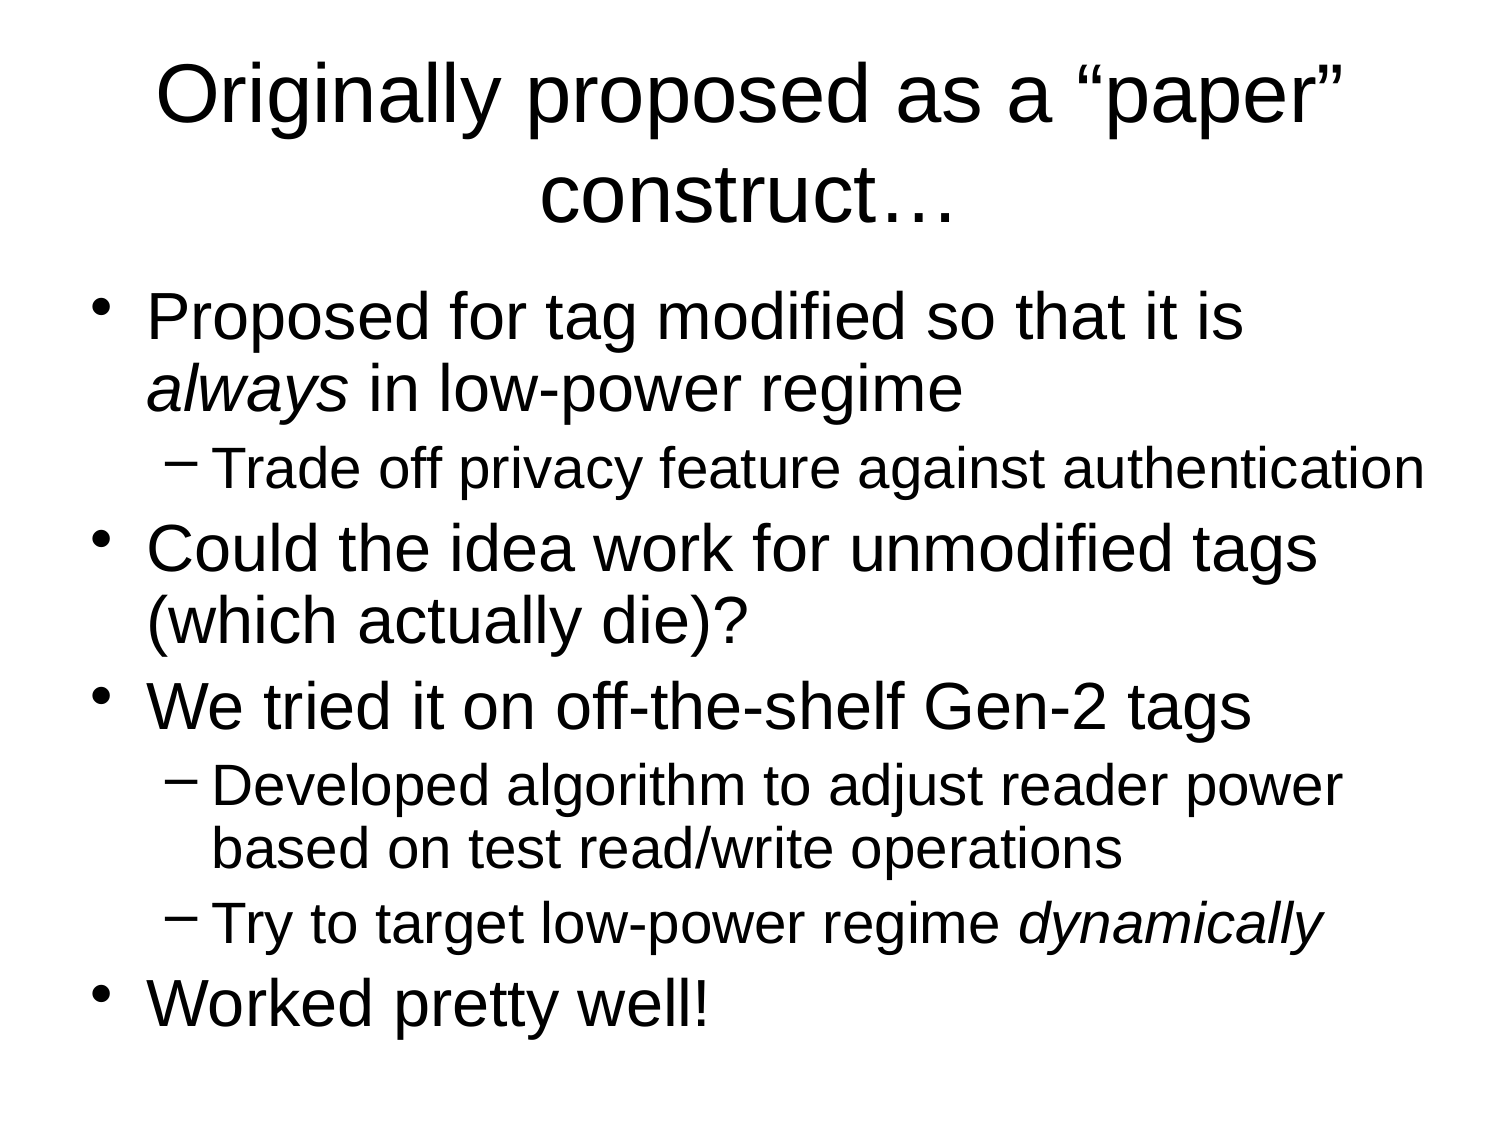

# Originally proposed as a “paper” construct…
Proposed for tag modified so that it is always in low-power regime
Trade off privacy feature against authentication
Could the idea work for unmodified tags (which actually die)?
We tried it on off-the-shelf Gen-2 tags
Developed algorithm to adjust reader power based on test read/write operations
Try to target low-power regime dynamically
Worked pretty well!